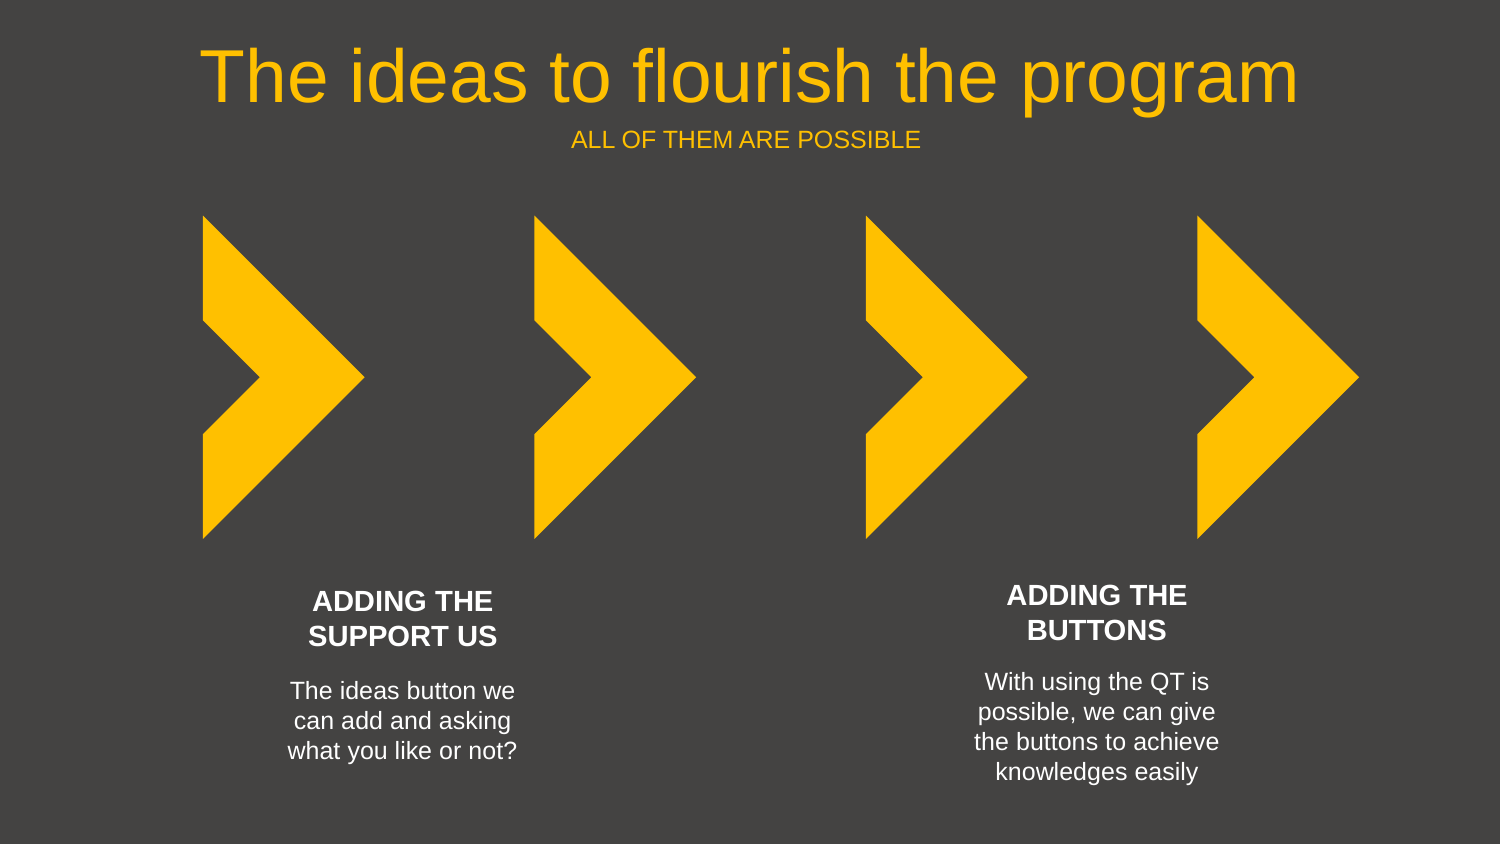

The ideas to flourish the program
ALL OF THEM ARE POSSIBLE

ADDING THE BUTTONS
With using the QT is possible, we can give the buttons to achieve knowledges easily
ADDING THE SUPPORT US
The ideas button we can add and asking what you like or not?